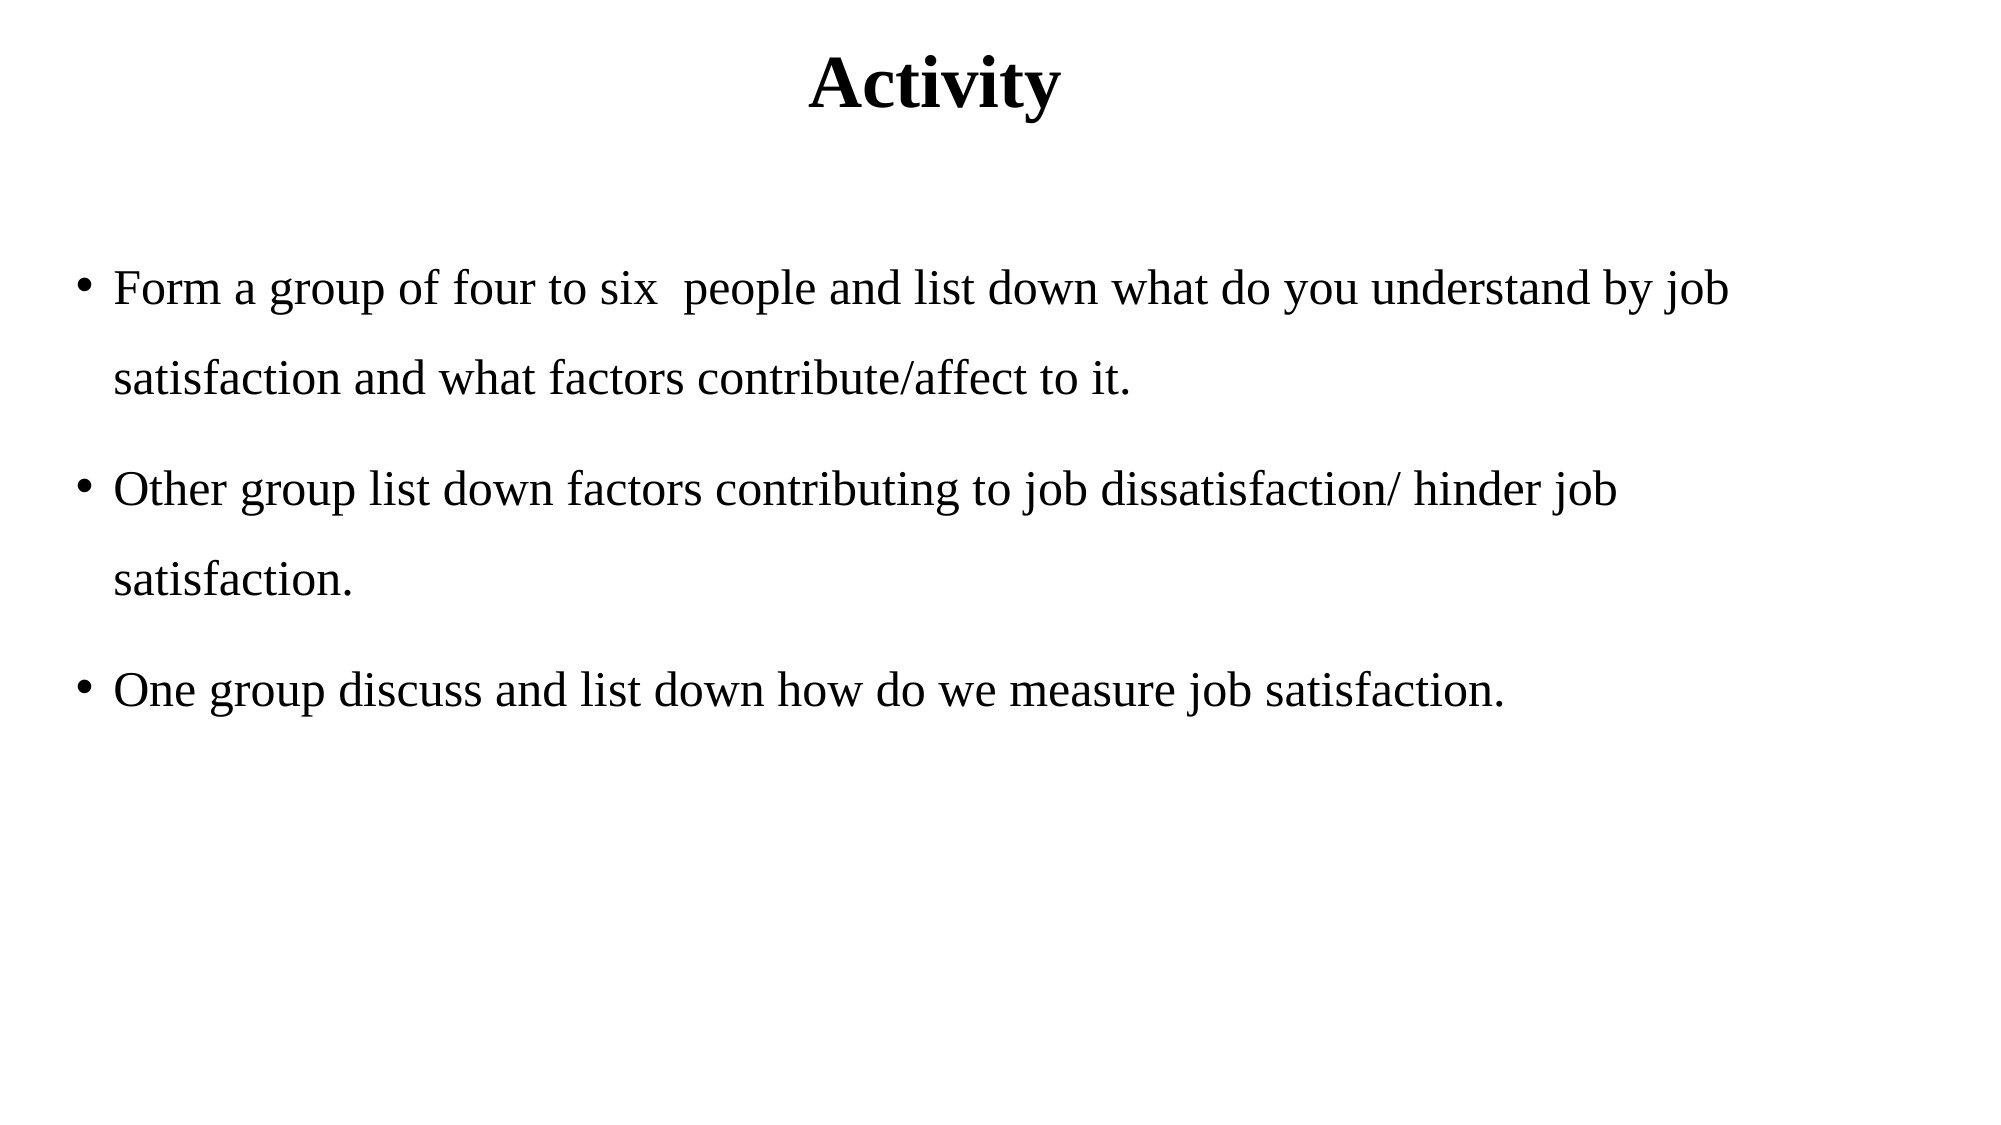

# Activity
Form a group of four to six  people and list down what do you understand by job satisfaction and what factors contribute/affect to it.
Other group list down factors contributing to job dissatisfaction/ hinder job satisfaction.
One group discuss and list down how do we measure job satisfaction.